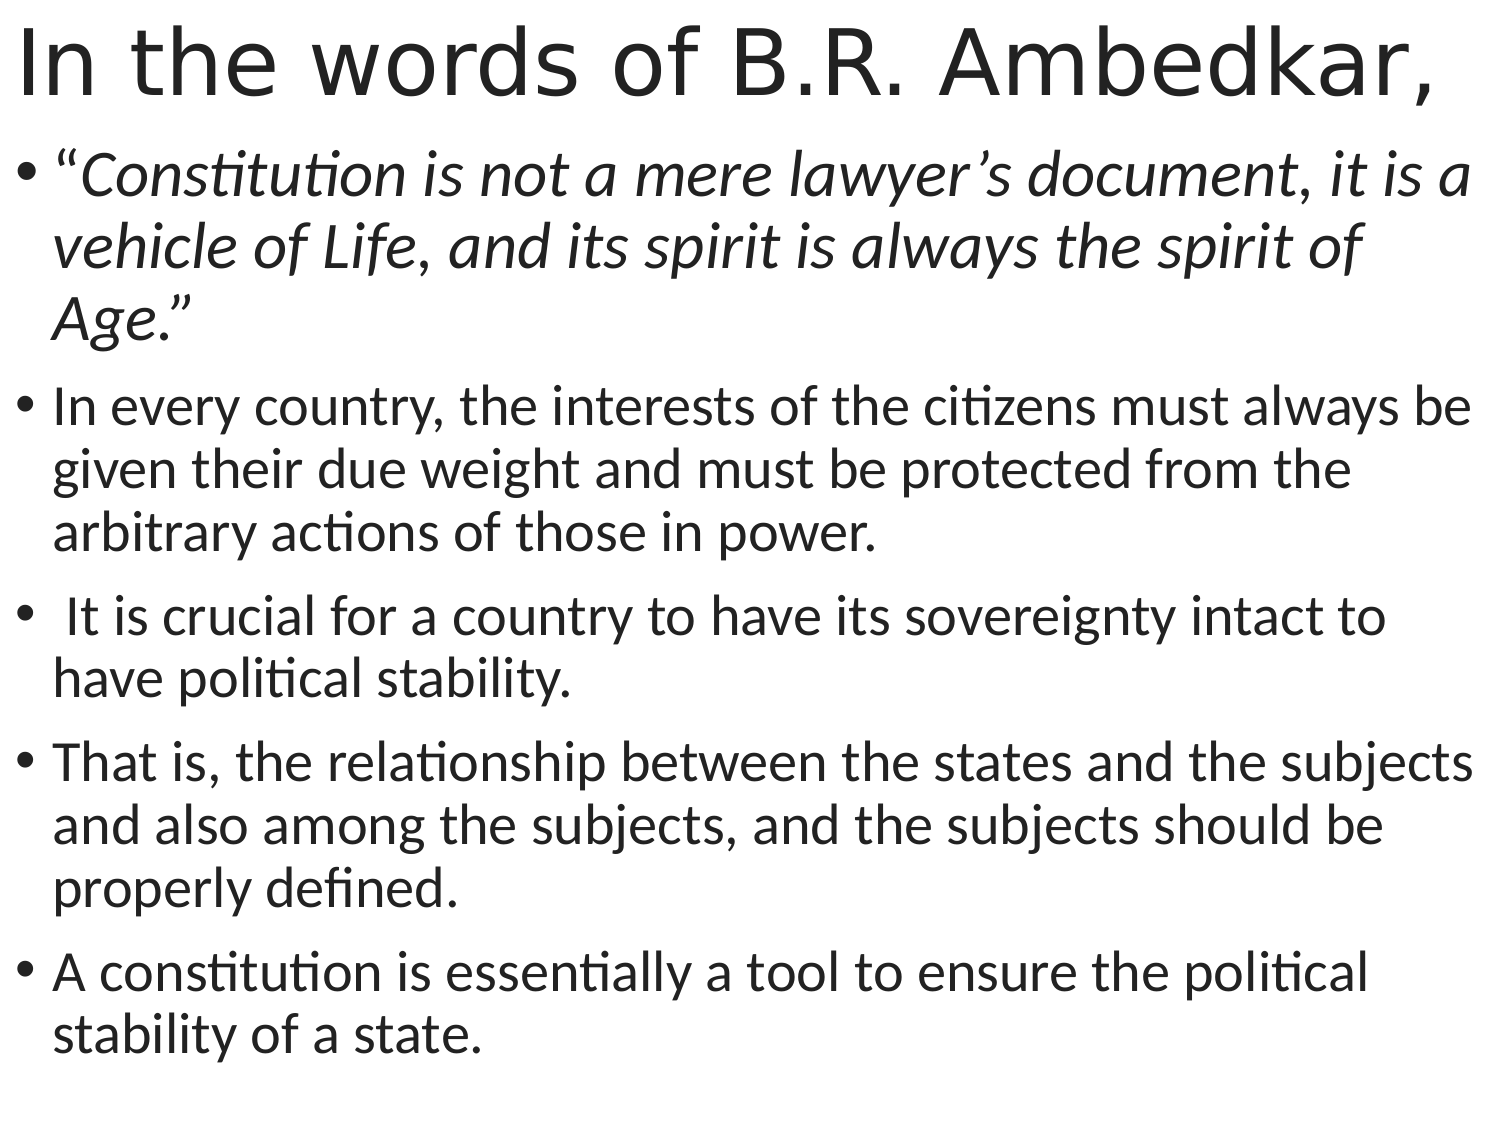

# In the words of B.R. Ambedkar,
“Constitution is not a mere lawyer’s document, it is a vehicle of Life, and its spirit is always the spirit of Age.”
In every country, the interests of the citizens must always be given their due weight and must be protected from the arbitrary actions of those in power.
 It is crucial for a country to have its sovereignty intact to have political stability.
That is, the relationship between the states and the subjects and also among the subjects, and the subjects should be properly defined.
A constitution is essentially a tool to ensure the political stability of a state.